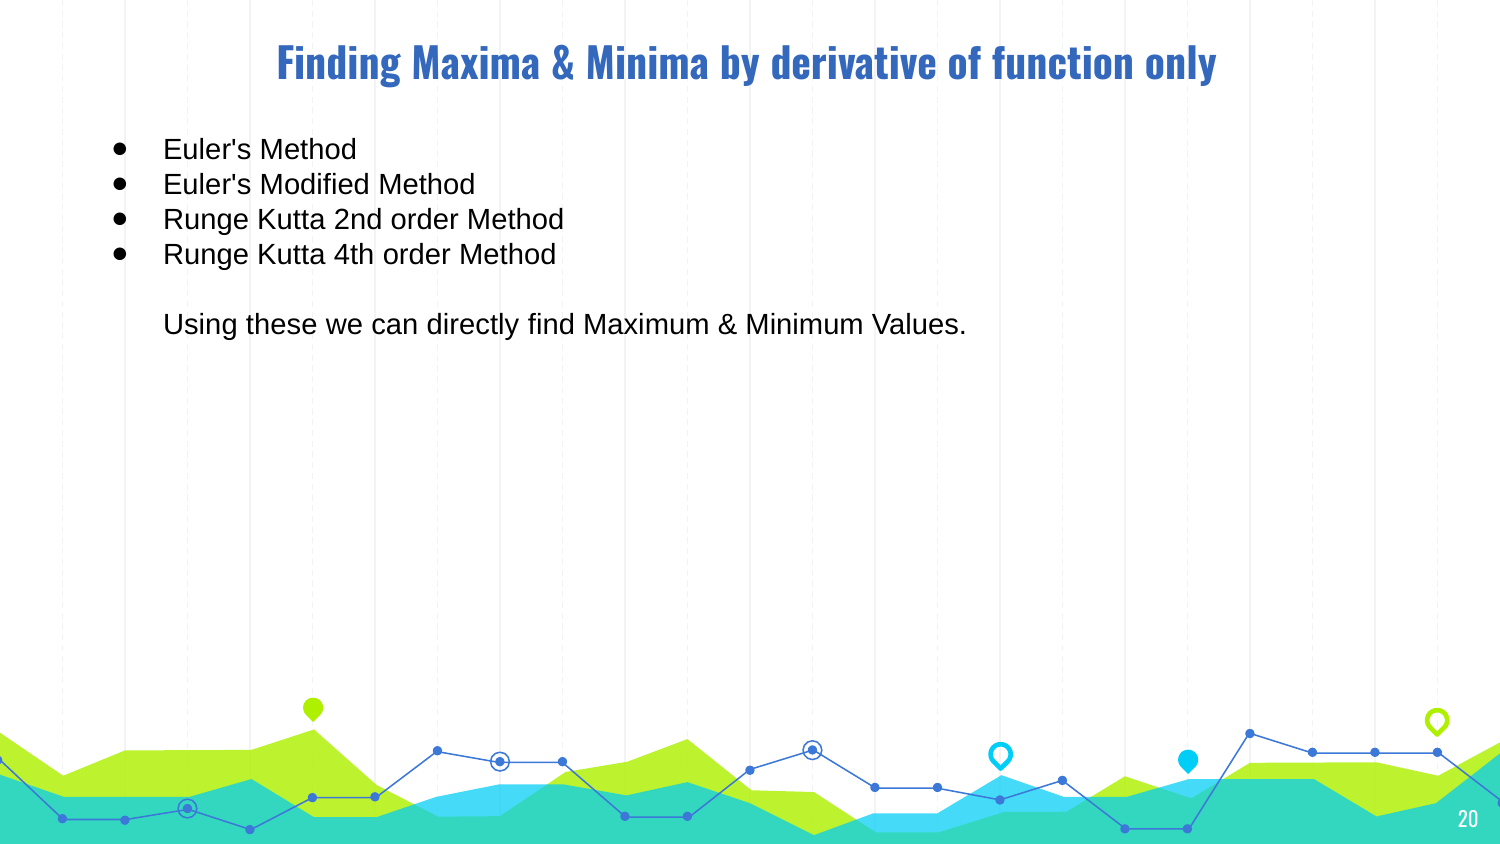

# Finding Maxima & Minima by derivative of function only
Euler's Method
Euler's Modified Method
Runge Kutta 2nd order Method
Runge Kutta 4th order Method

Using these we can directly find Maximum & Minimum Values.
20